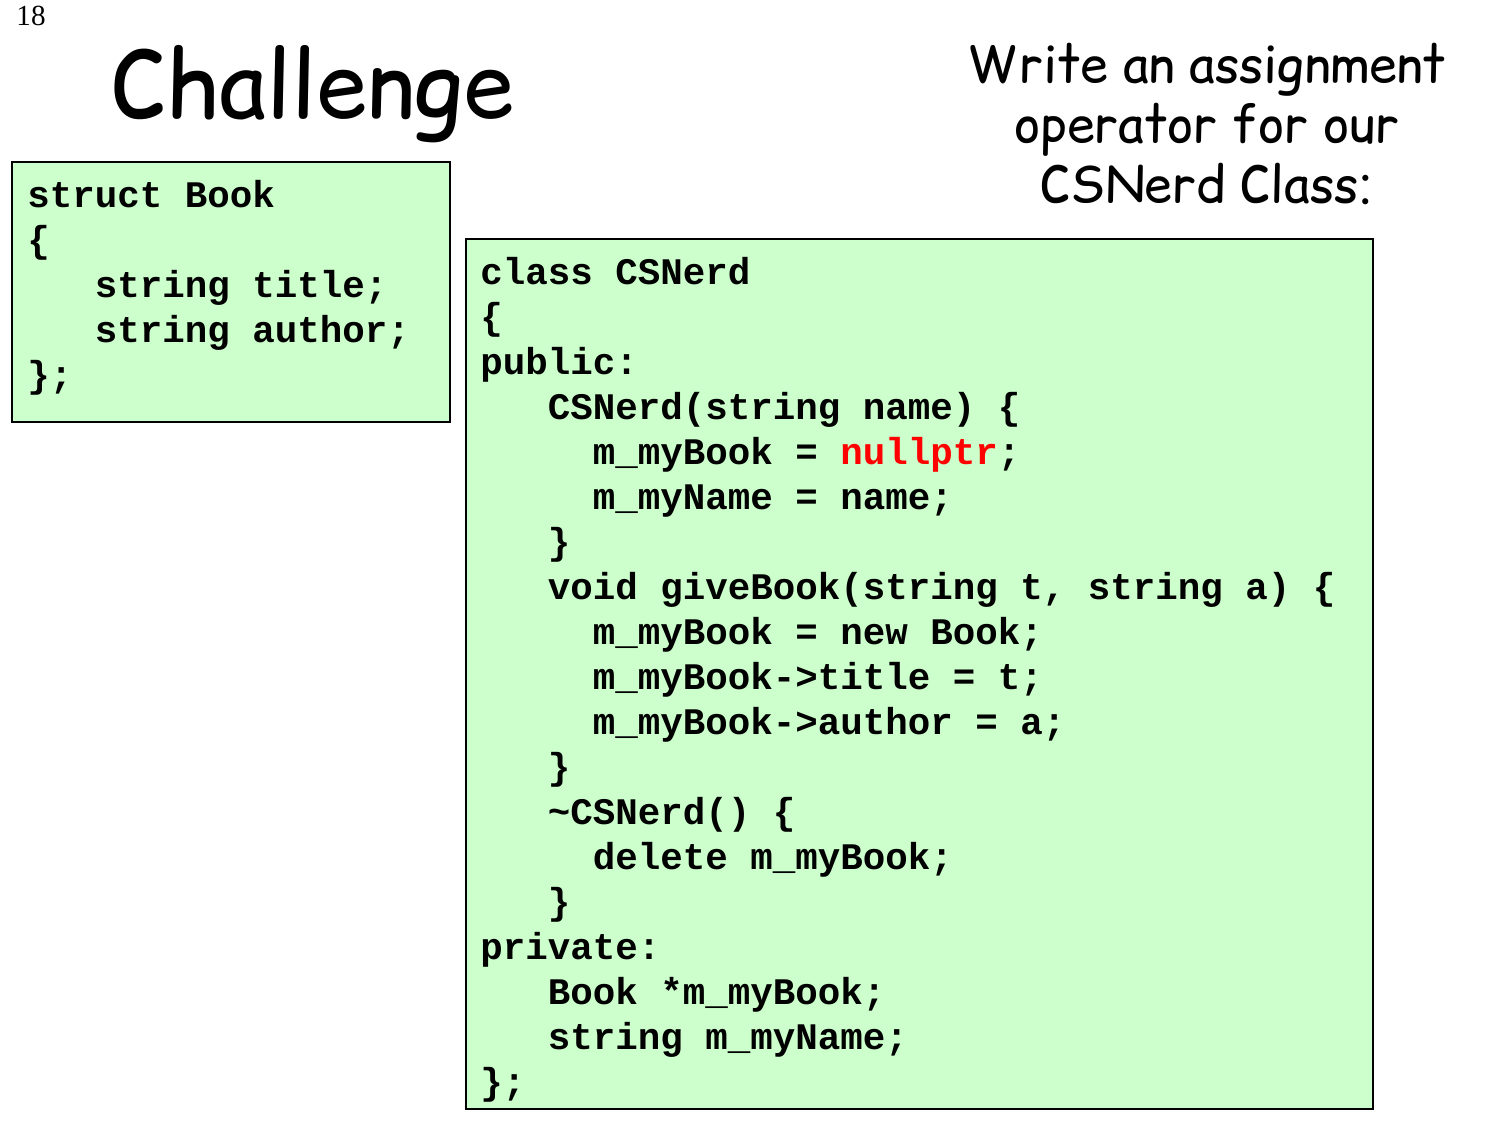

# Challenge
18
Write an assignment operator for our CSNerd Class:
struct Book
{
   string title;
   string author;
};

class CSNerd
{
public:
   CSNerd(string name) {
     m_myBook = nullptr;
     m_myName = name;
   }
   void giveBook(string t, string a) {
     m_myBook = new Book;
     m_myBook->title = t;
     m_myBook->author = a;
   }
   ~CSNerd() {
     delete m_myBook;
   }
private:
   Book *m_myBook;
   string m_myName;
};